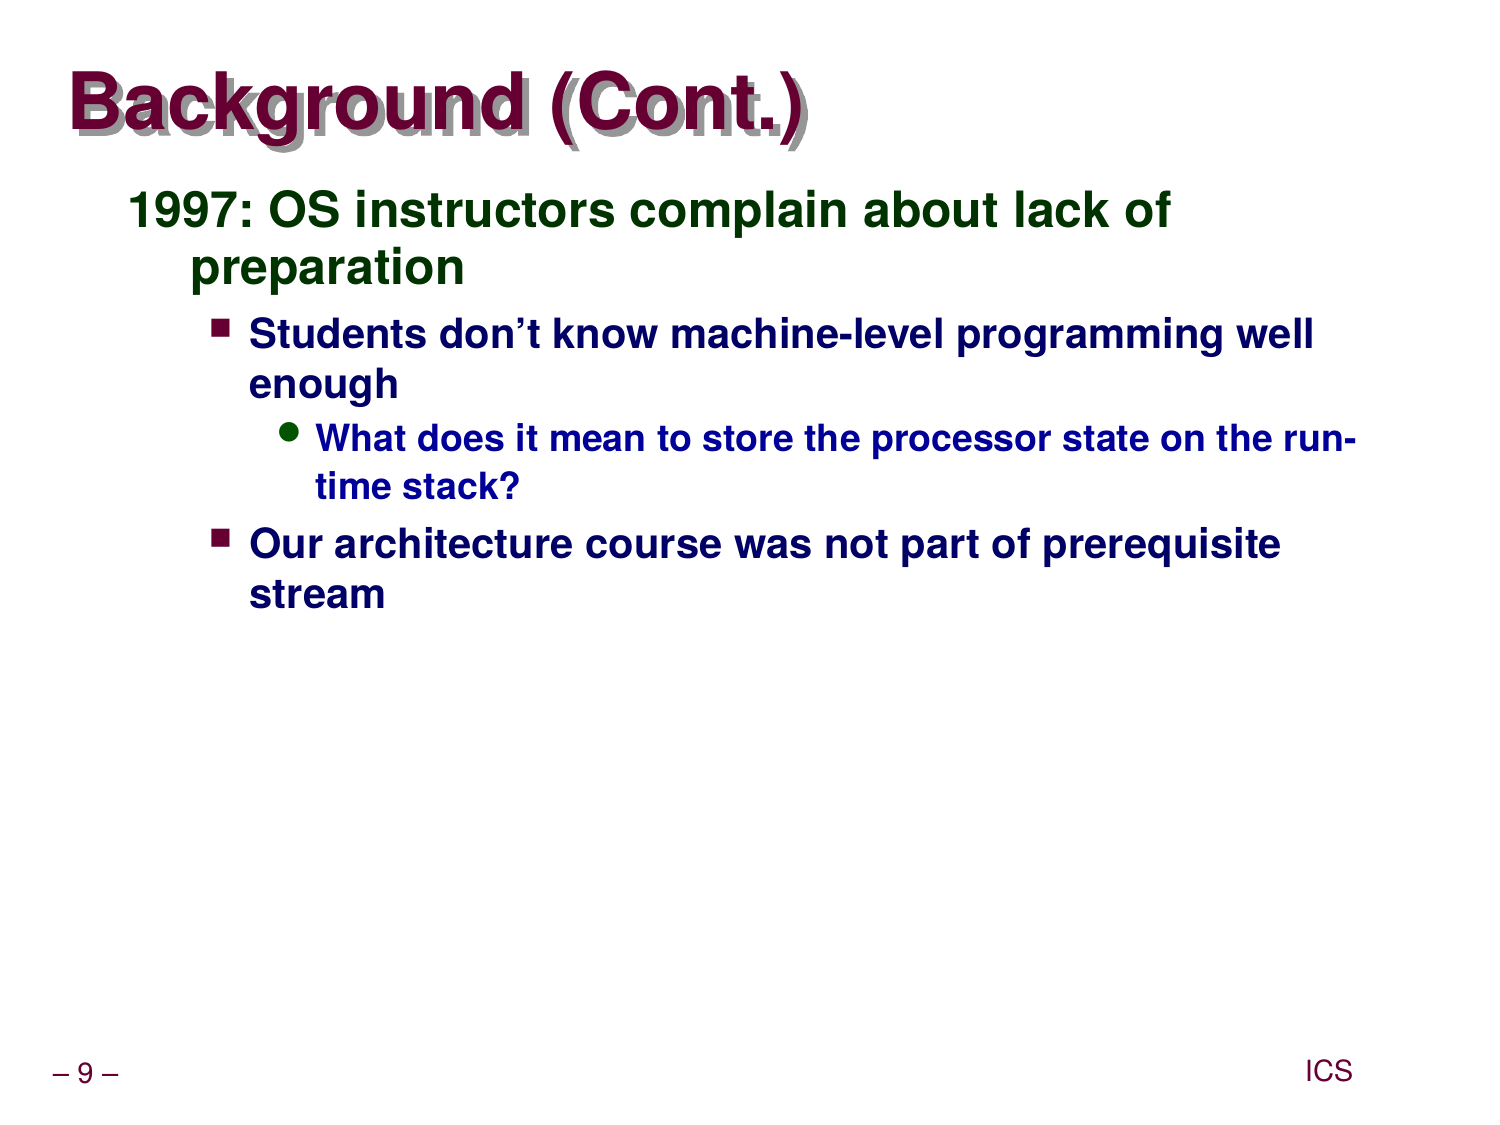

# Background (Cont.)
1997: OS instructors complain about lack of preparation
Students don’t know machine-level programming well enough
What does it mean to store the processor state on the run-time stack?
Our architecture course was not part of prerequisite stream